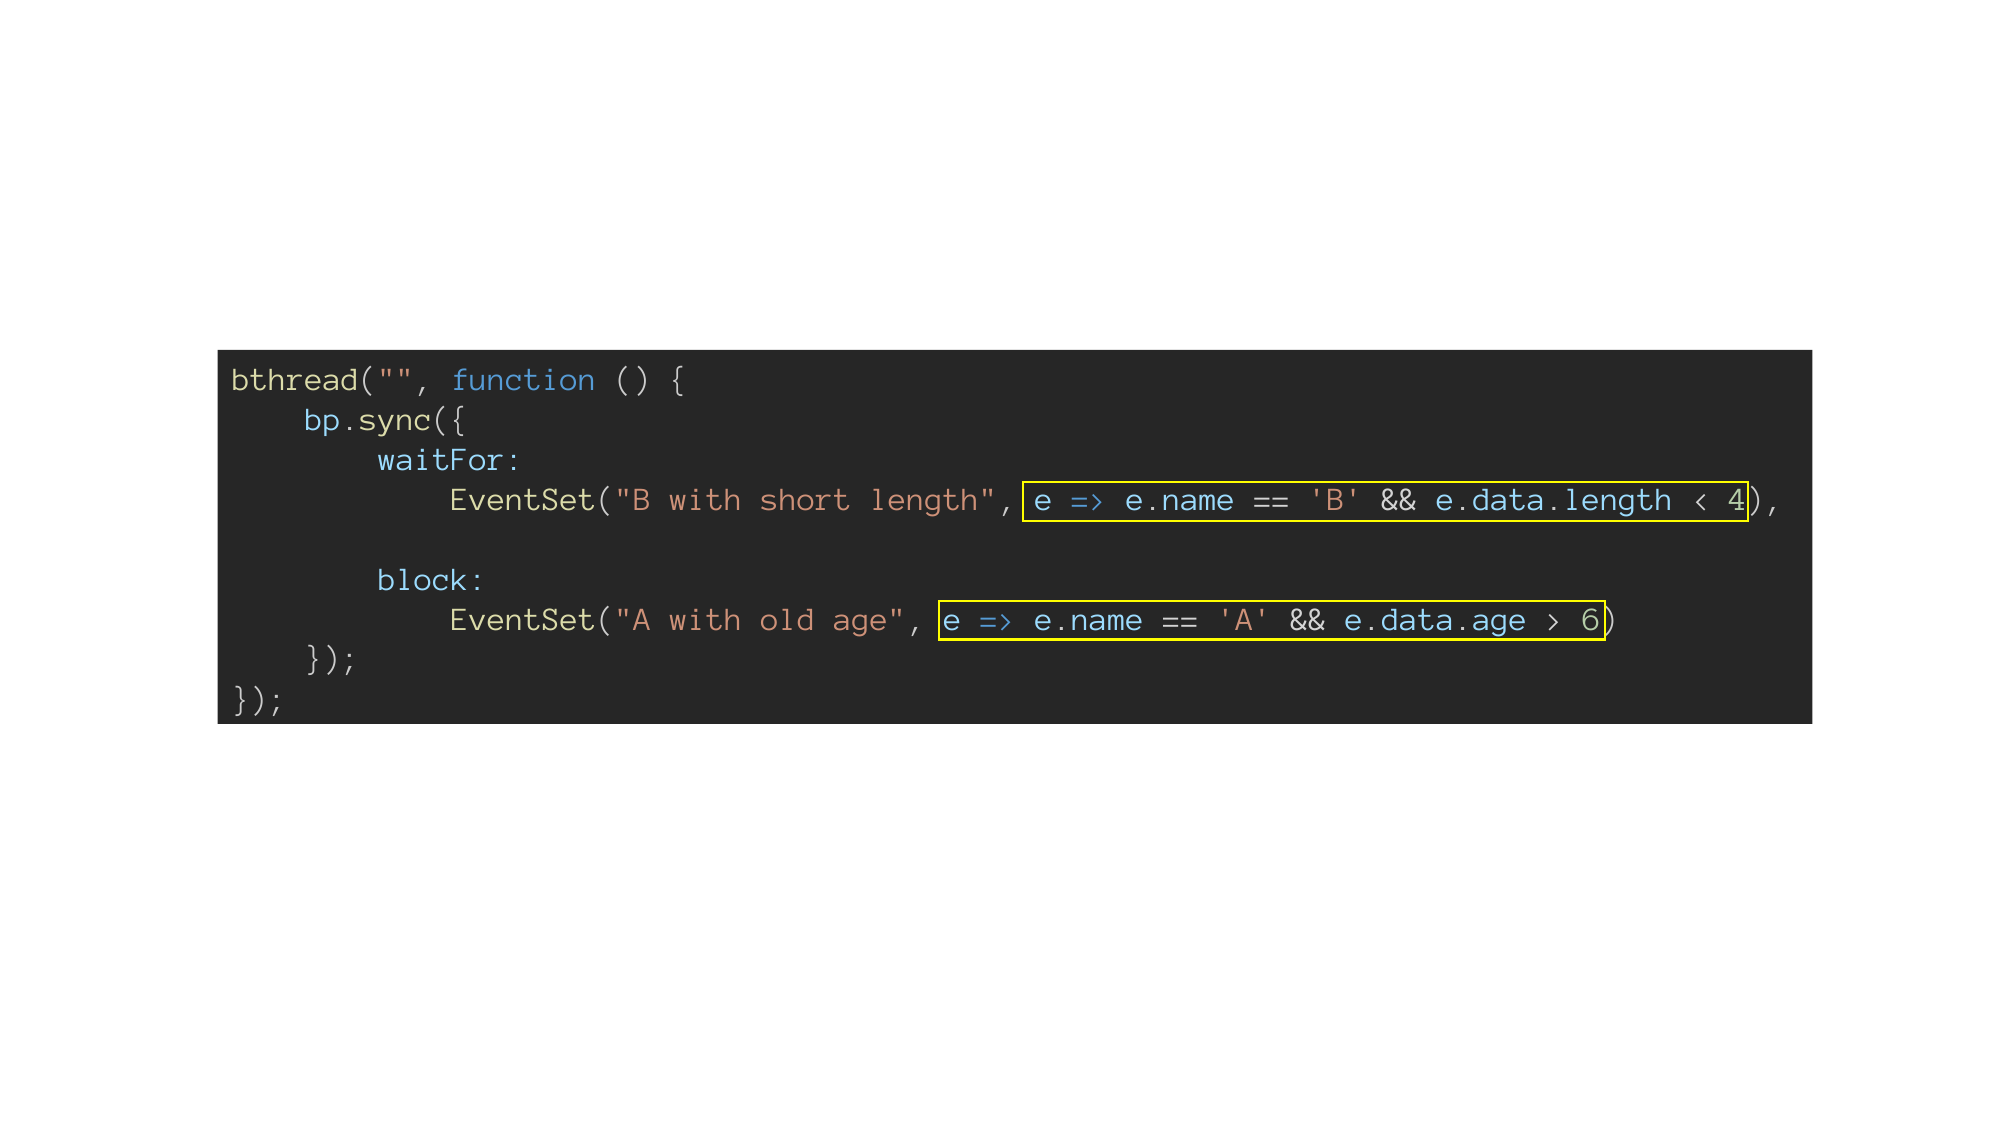

bthread("", function () {
    bp.sync({
        waitFor:
            EventSet("B with short length", e => e.name == 'B' && e.data.length < 4),
        block:
            EventSet("A with old age", e => e.name == 'A' && e.data.age > 6)
    });
});